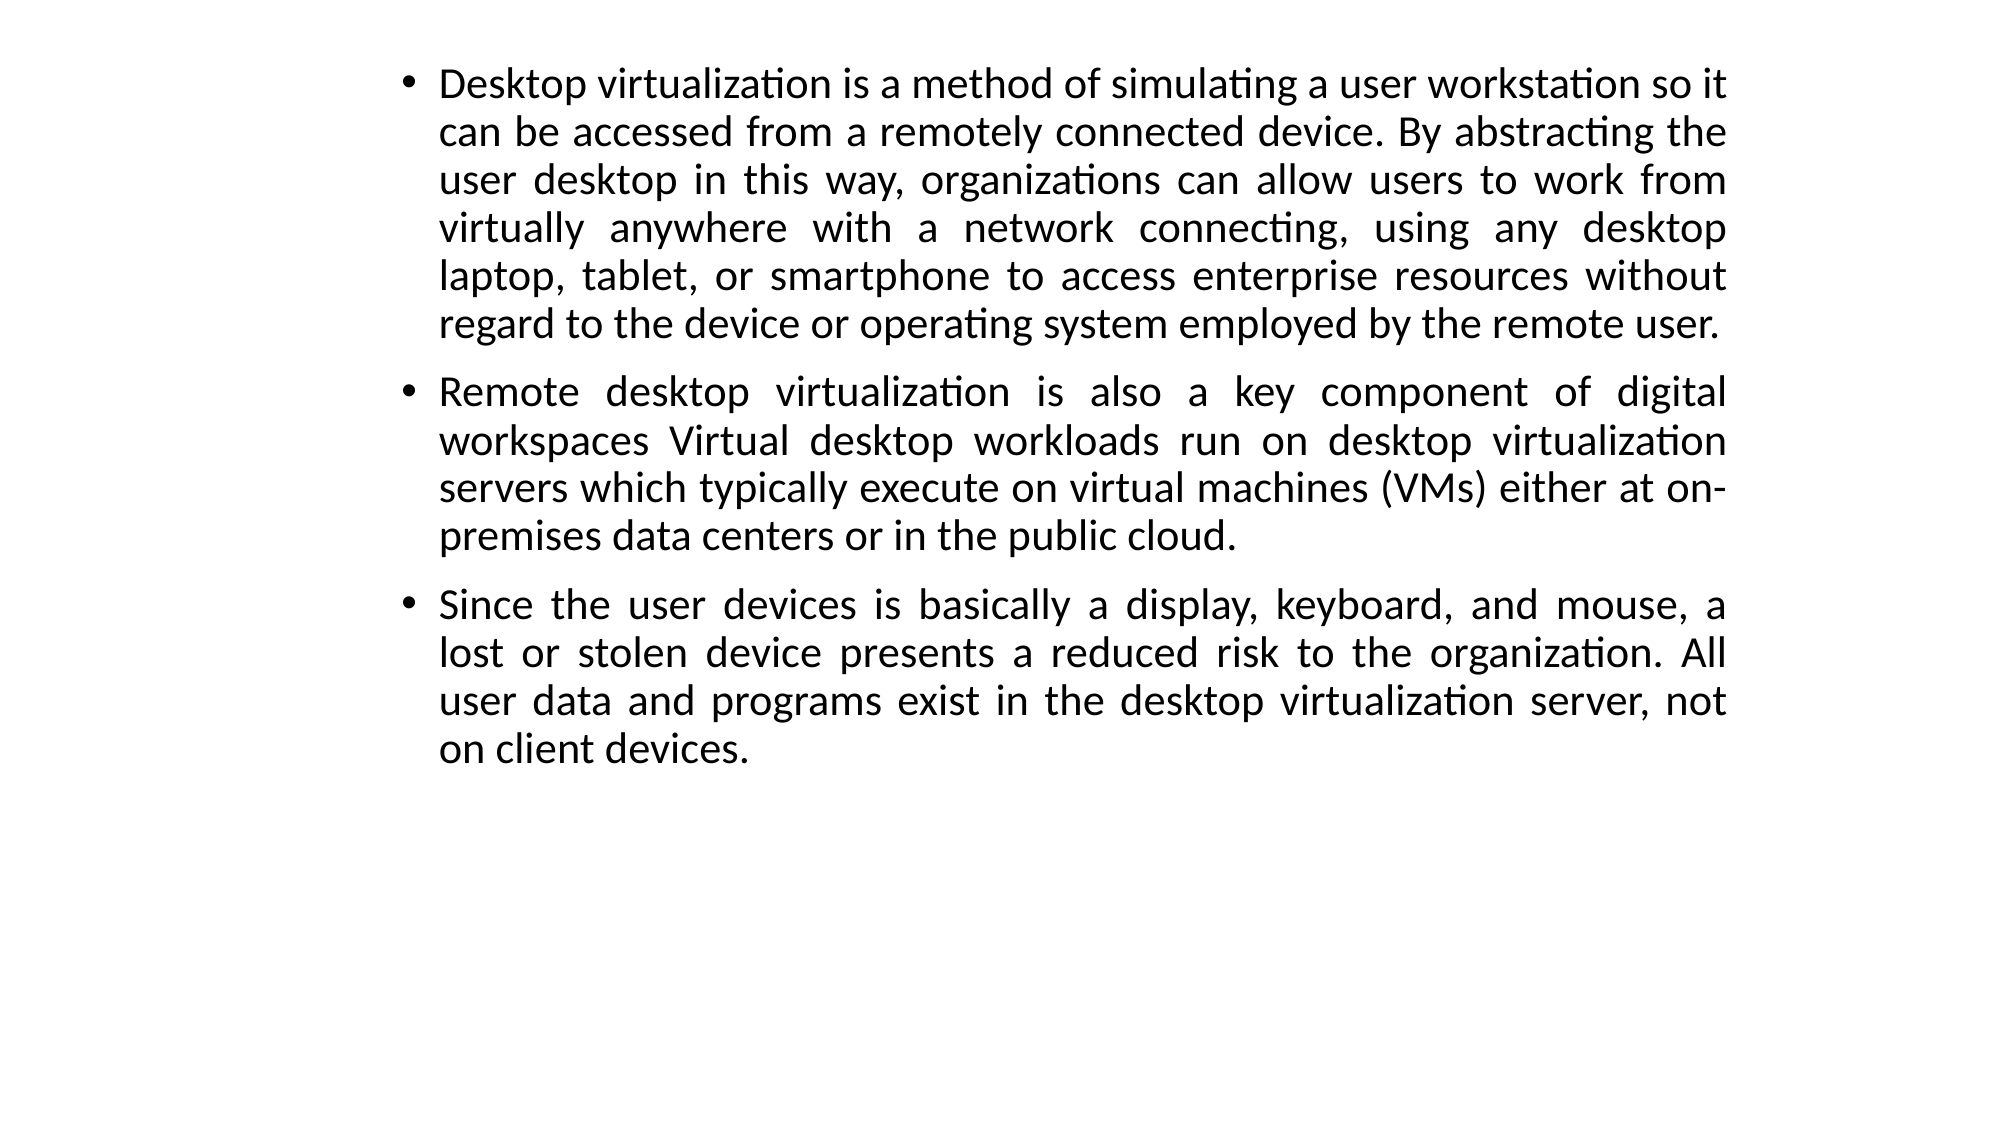

Desktop virtualization is a method of simulating a user workstation so it can be accessed from a remotely connected device. By abstracting the user desktop in this way, organizations can allow users to work from virtually anywhere with a network connecting, using any desktop laptop, tablet, or smartphone to access enterprise resources without regard to the device or operating system employed by the remote user.
Remote desktop virtualization is also a key component of digital workspaces Virtual desktop workloads run on desktop virtualization servers which typically execute on virtual machines (VMs) either at on-premises data centers or in the public cloud.
Since the user devices is basically a display, keyboard, and mouse, a lost or stolen device presents a reduced risk to the organization. All user data and programs exist in the desktop virtualization server, not on client devices.